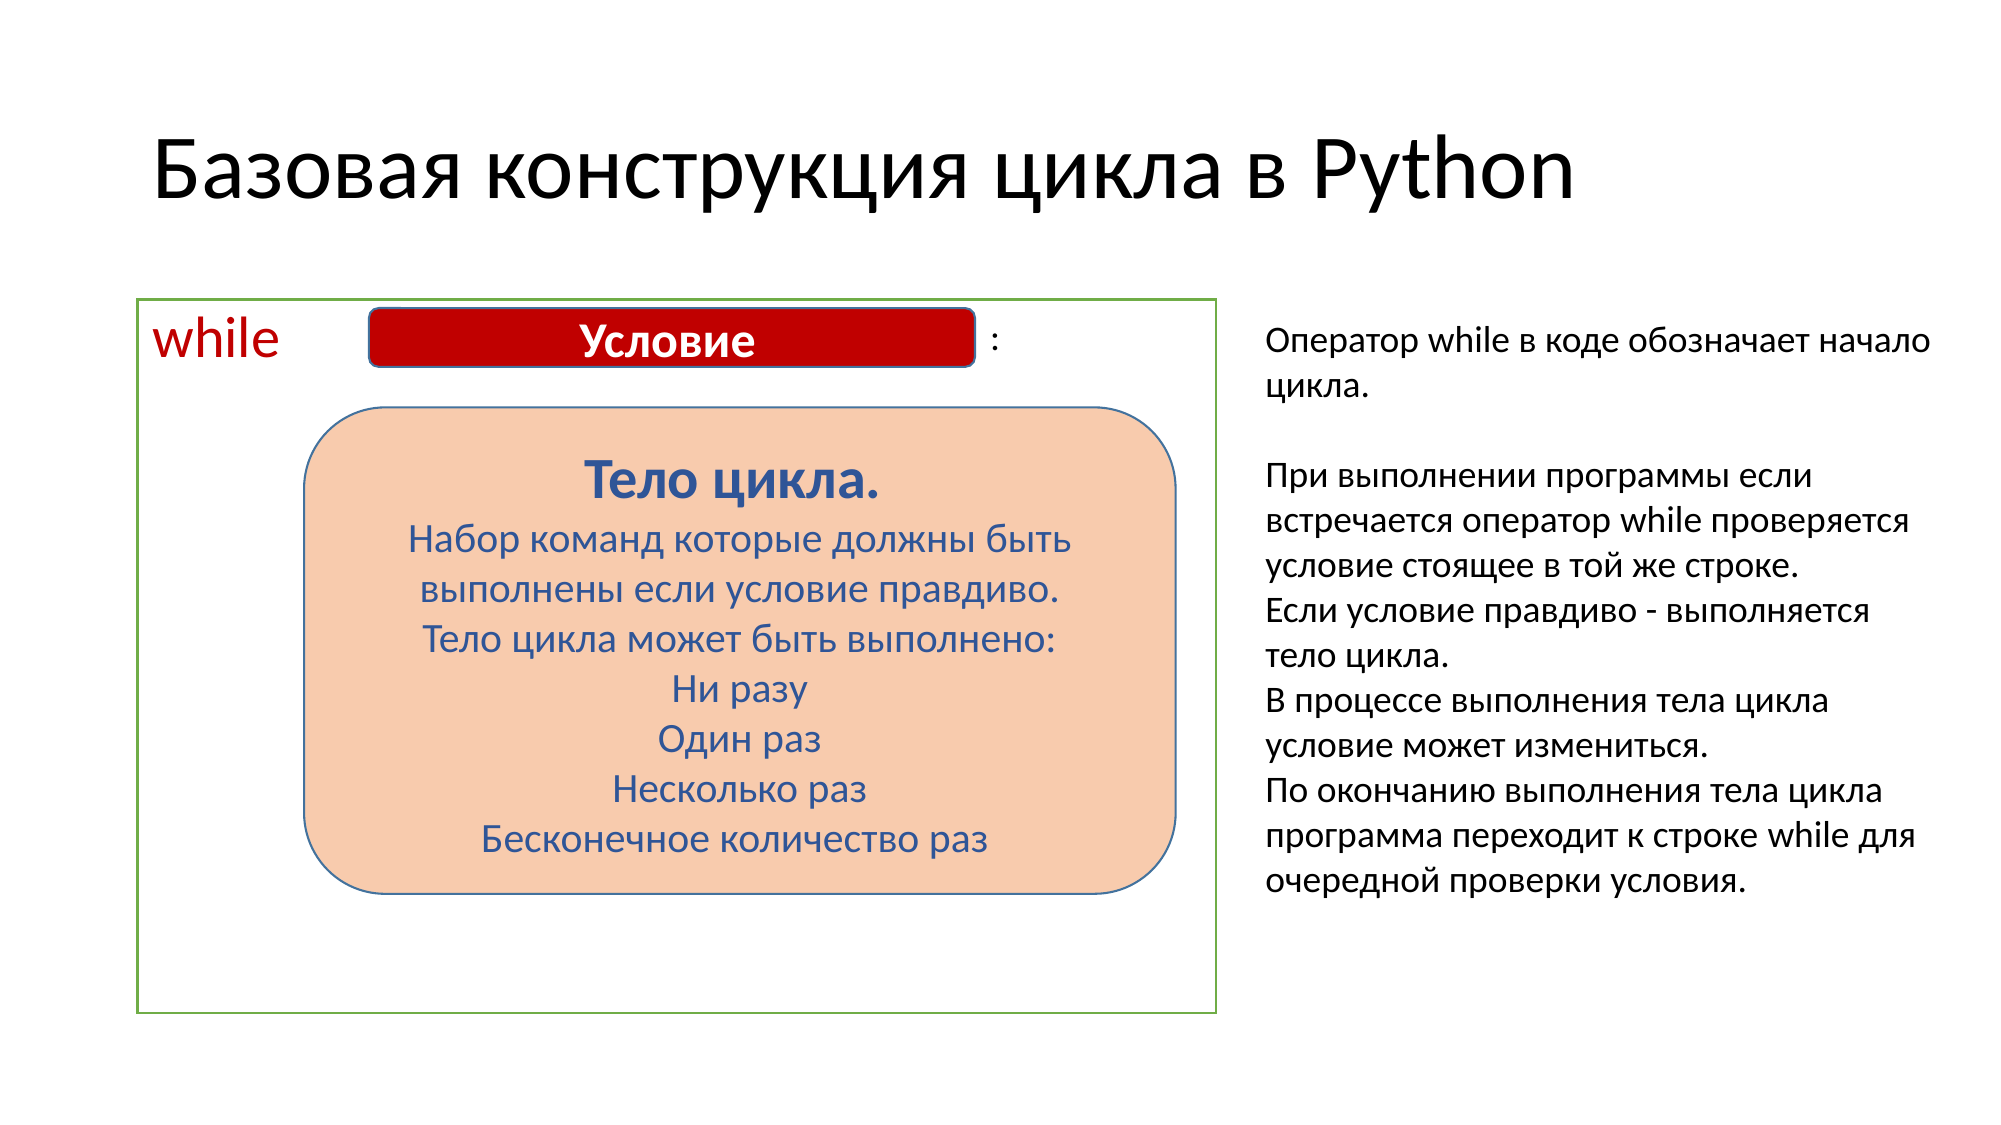

# Базовая конструкция цикла в Python
while
:
Условие
Оператор while в коде обозначает начало цикла.

При выполнении программы если встречается оператор while проверяется условие стоящее в той же строке.
Если условие правдиво - выполняется тело цикла.
В процессе выполнения тела цикла условие может измениться.
По окончанию выполнения тела цикла программа переходит к строке while для очередной проверки условия.
Тело цикла.
Набор команд которые должны быть выполнены если условие правдиво.
Тело цикла может быть выполнено:
Ни разу
Один раз
Несколько раз
Бесконечное количество раз